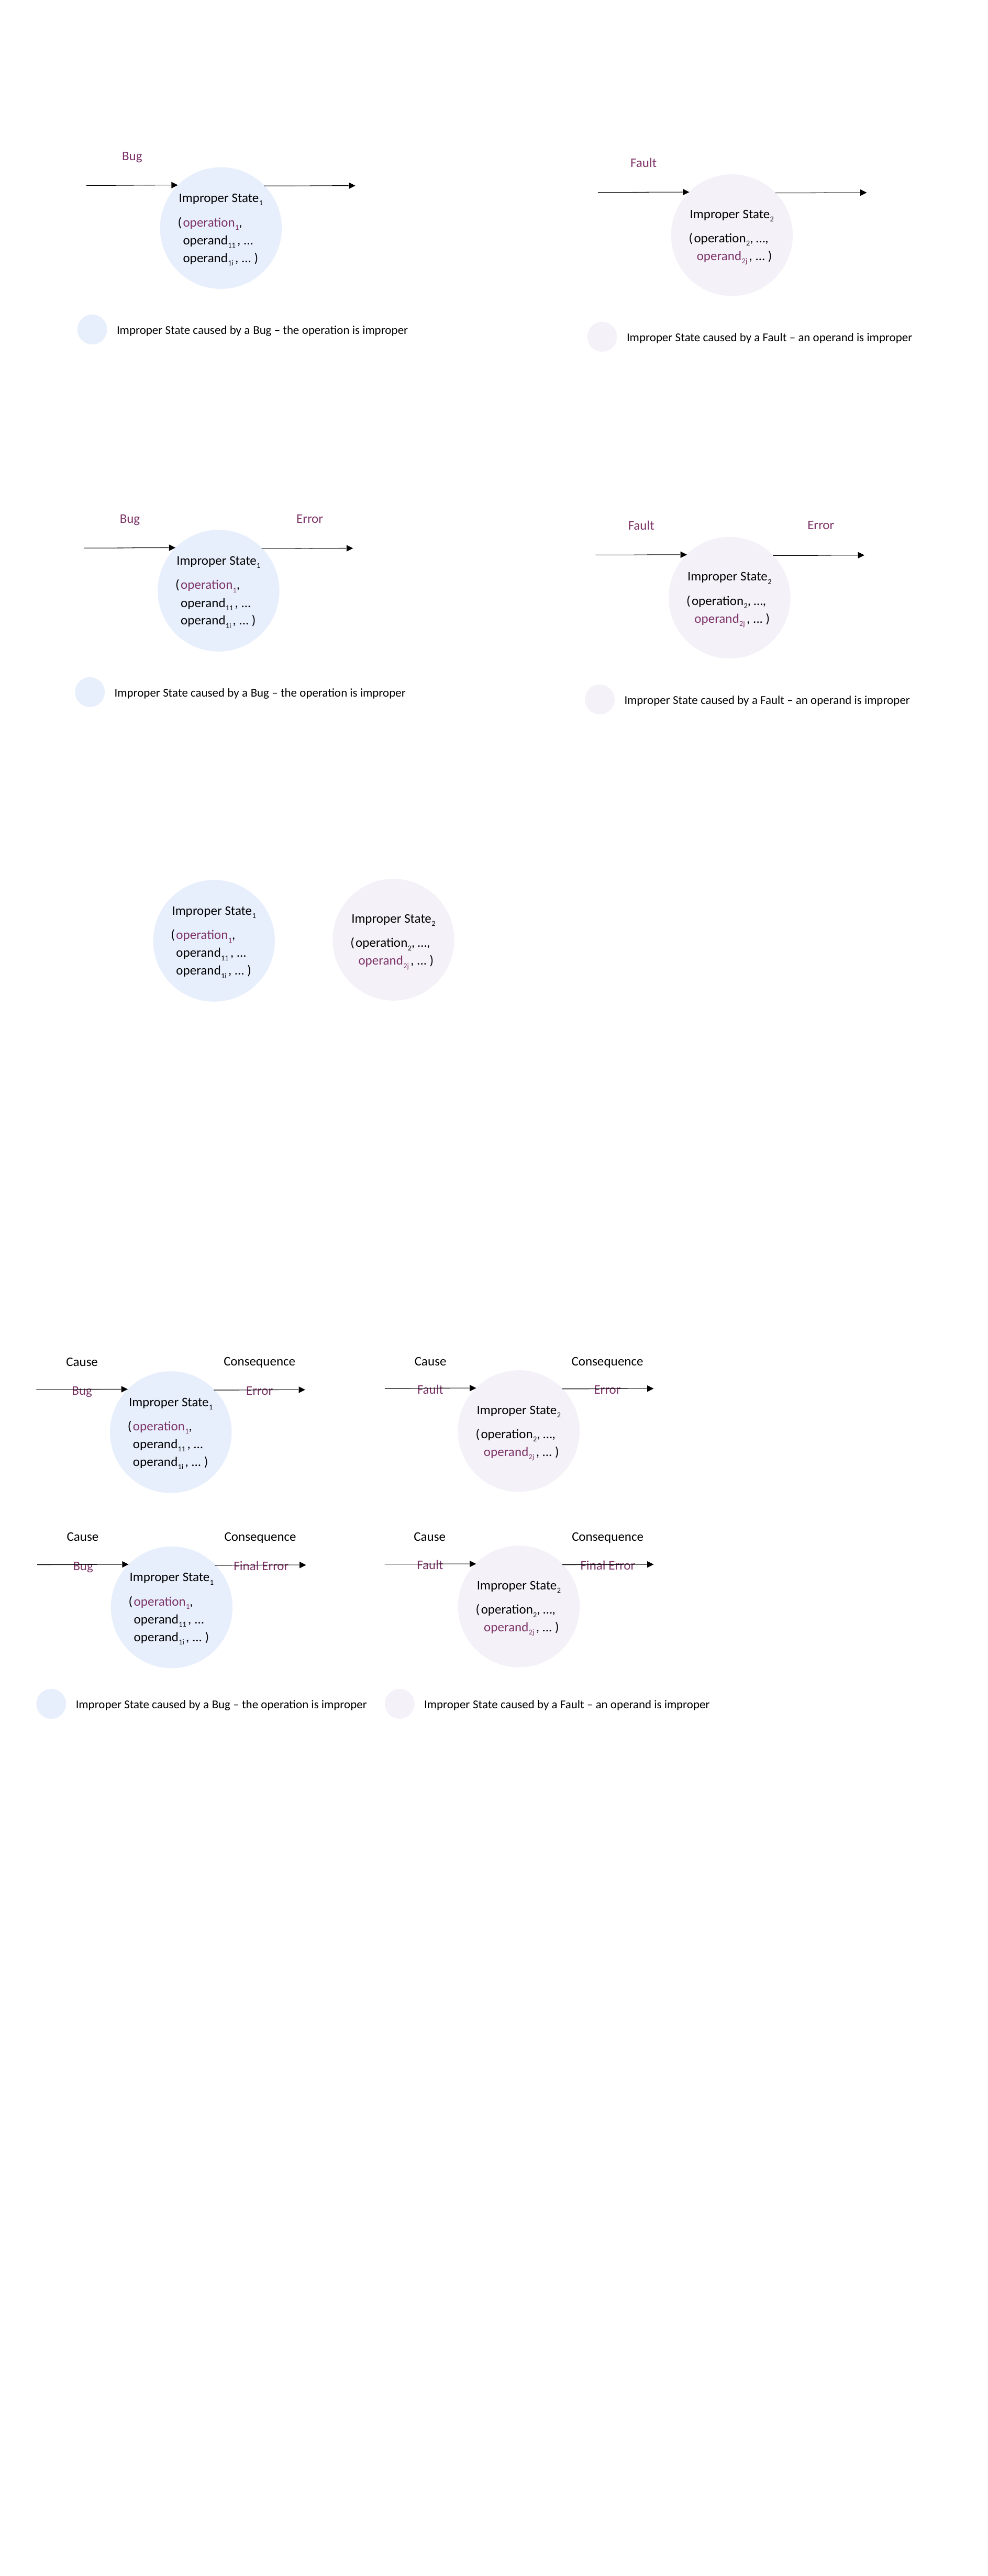

Bug
Fault
Improper State1
(	operation1,
	operand11 , ...
	operand1i , ... )
Improper State2
(	operation2, …,
	operand2j , ... )

Improper State caused by a Bug – the operation is improper
Improper State caused by a Fault – an operand is improper
Bug
Error
Error
Fault
Improper State1
(	operation1,
	operand11 , ...
	operand1i , ... )
Improper State2
(	operation2, …,
	operand2j , ... )

Improper State caused by a Bug – the operation is improper
Improper State caused by a Fault – an operand is improper
Improper State2
(	operation2, …,
	operand2j , ... )
Improper State1
(	operation1,
	operand11 , ...
	operand1i , ... )
Consequence
Cause
Consequence
Cause
Improper State2
(	operation2, …,
	operand2j , ... )
Improper State1
(	operation1,
	operand11 , ...
	operand1i , ... )
Fault
Error
Bug
Error
Consequence
Consequence
Cause
Cause
Improper State2
(	operation2, …,
	operand2j , ... )
Improper State1
(	operation1,
	operand11 , ...
	operand1i , ... )
Fault
Final Error
Bug
Final Error

Improper State caused by a Bug – the operation is improper
Improper State caused by a Fault – an operand is improper